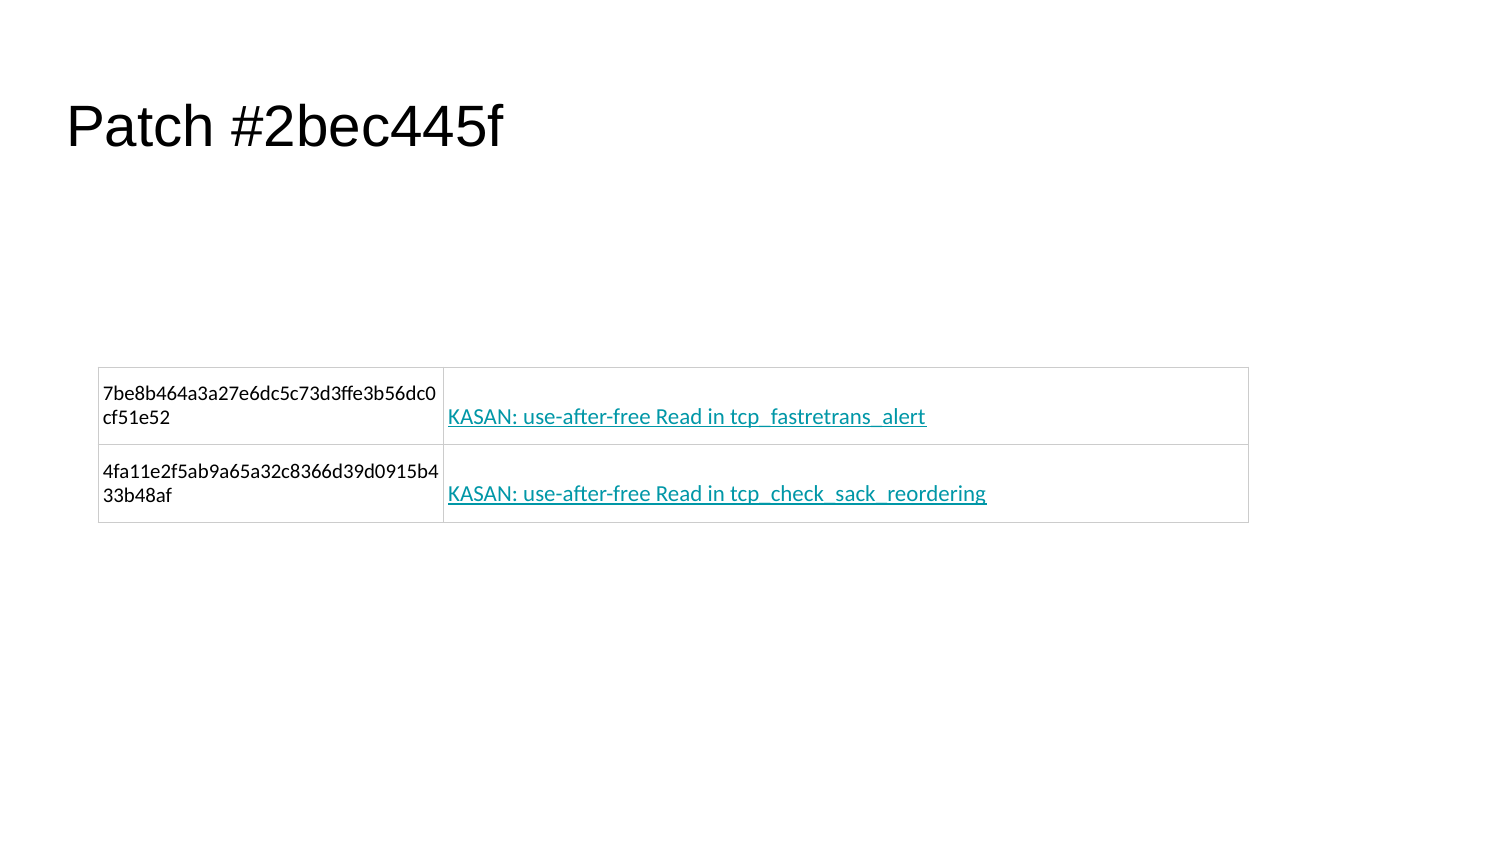

# Patch #2bec445f
| 7be8b464a3a27e6dc5c73d3ffe3b56dc0cf51e52 | KASAN: use-after-free Read in tcp\_fastretrans\_alert |
| --- | --- |
| 4fa11e2f5ab9a65a32c8366d39d0915b433b48af | KASAN: use-after-free Read in tcp\_check\_sack\_reordering |